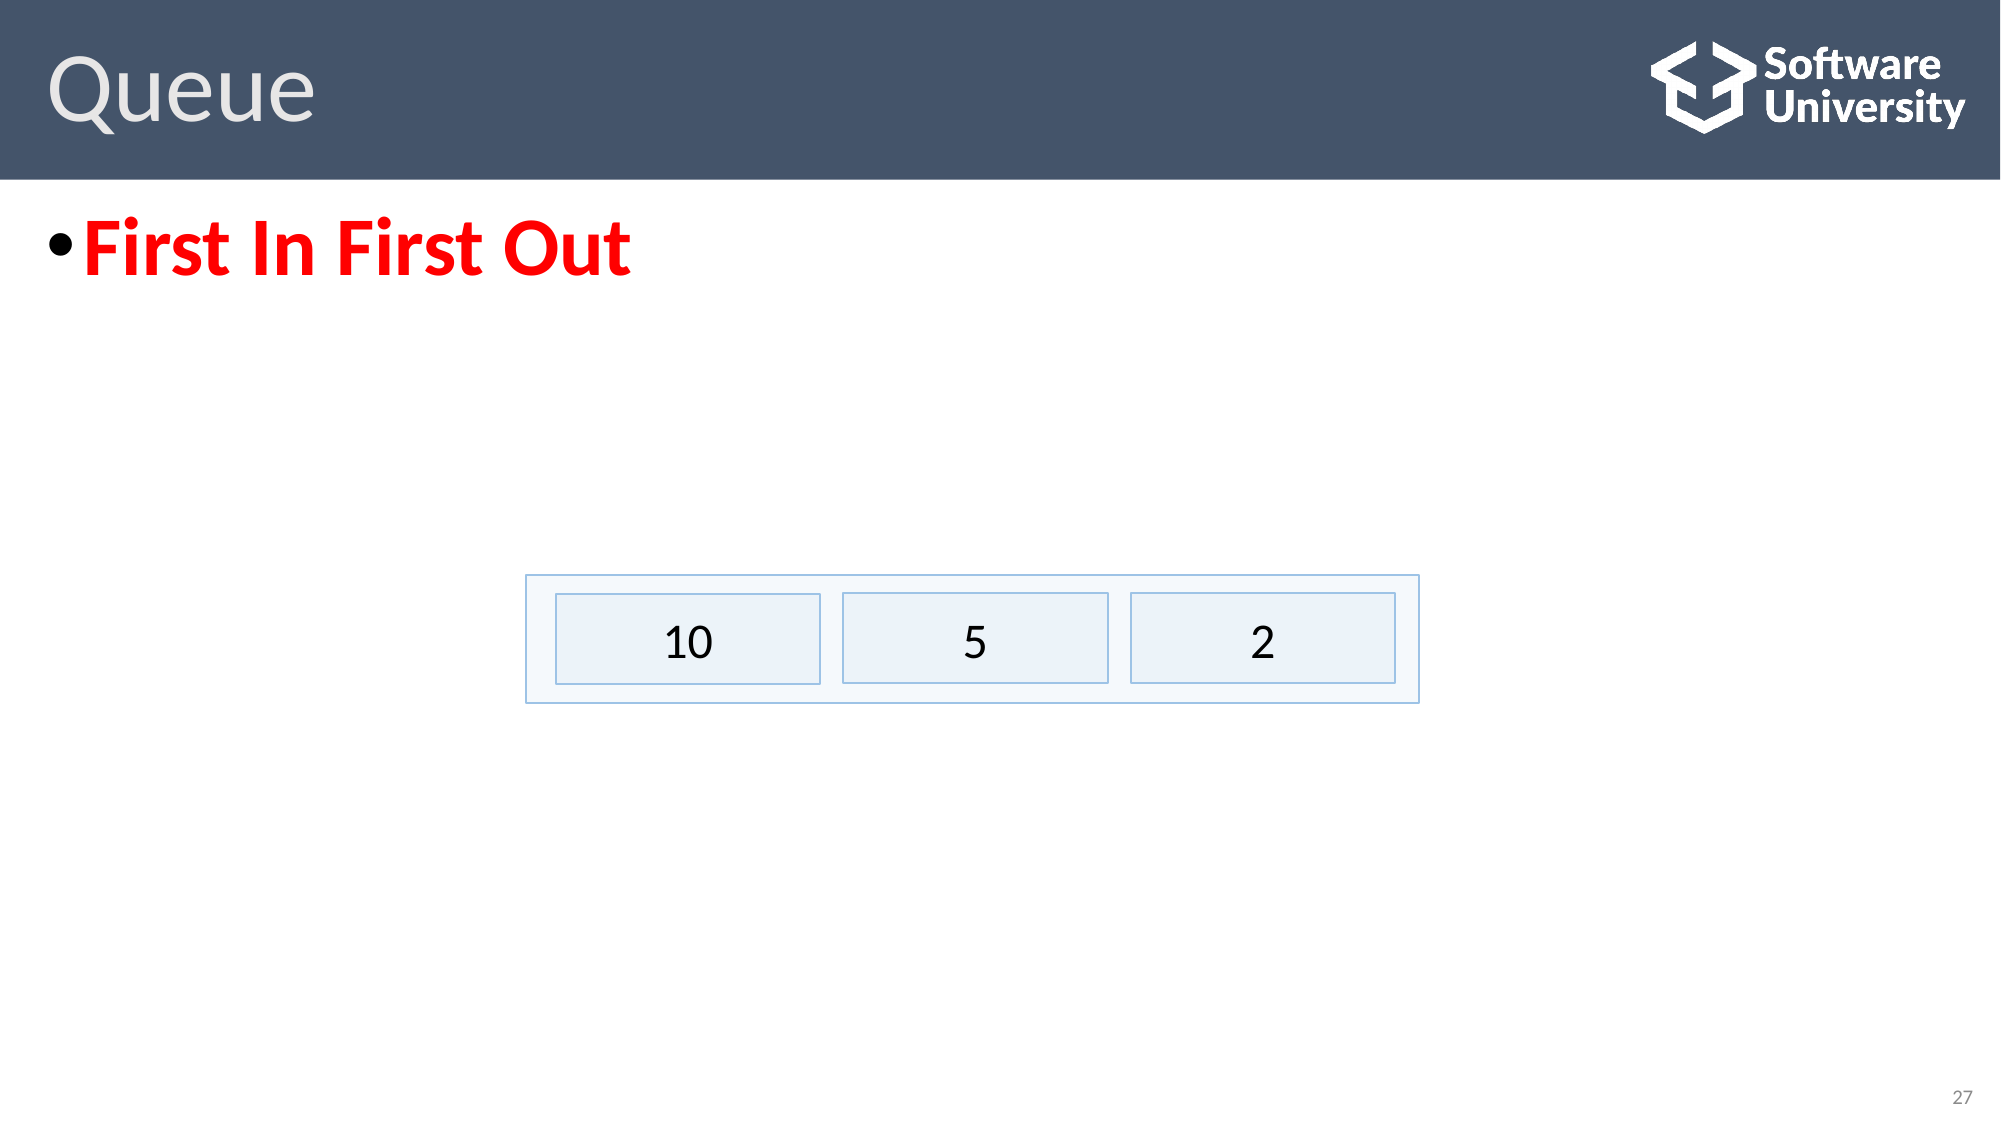

# Queue
First In First Out

2
5
10
27